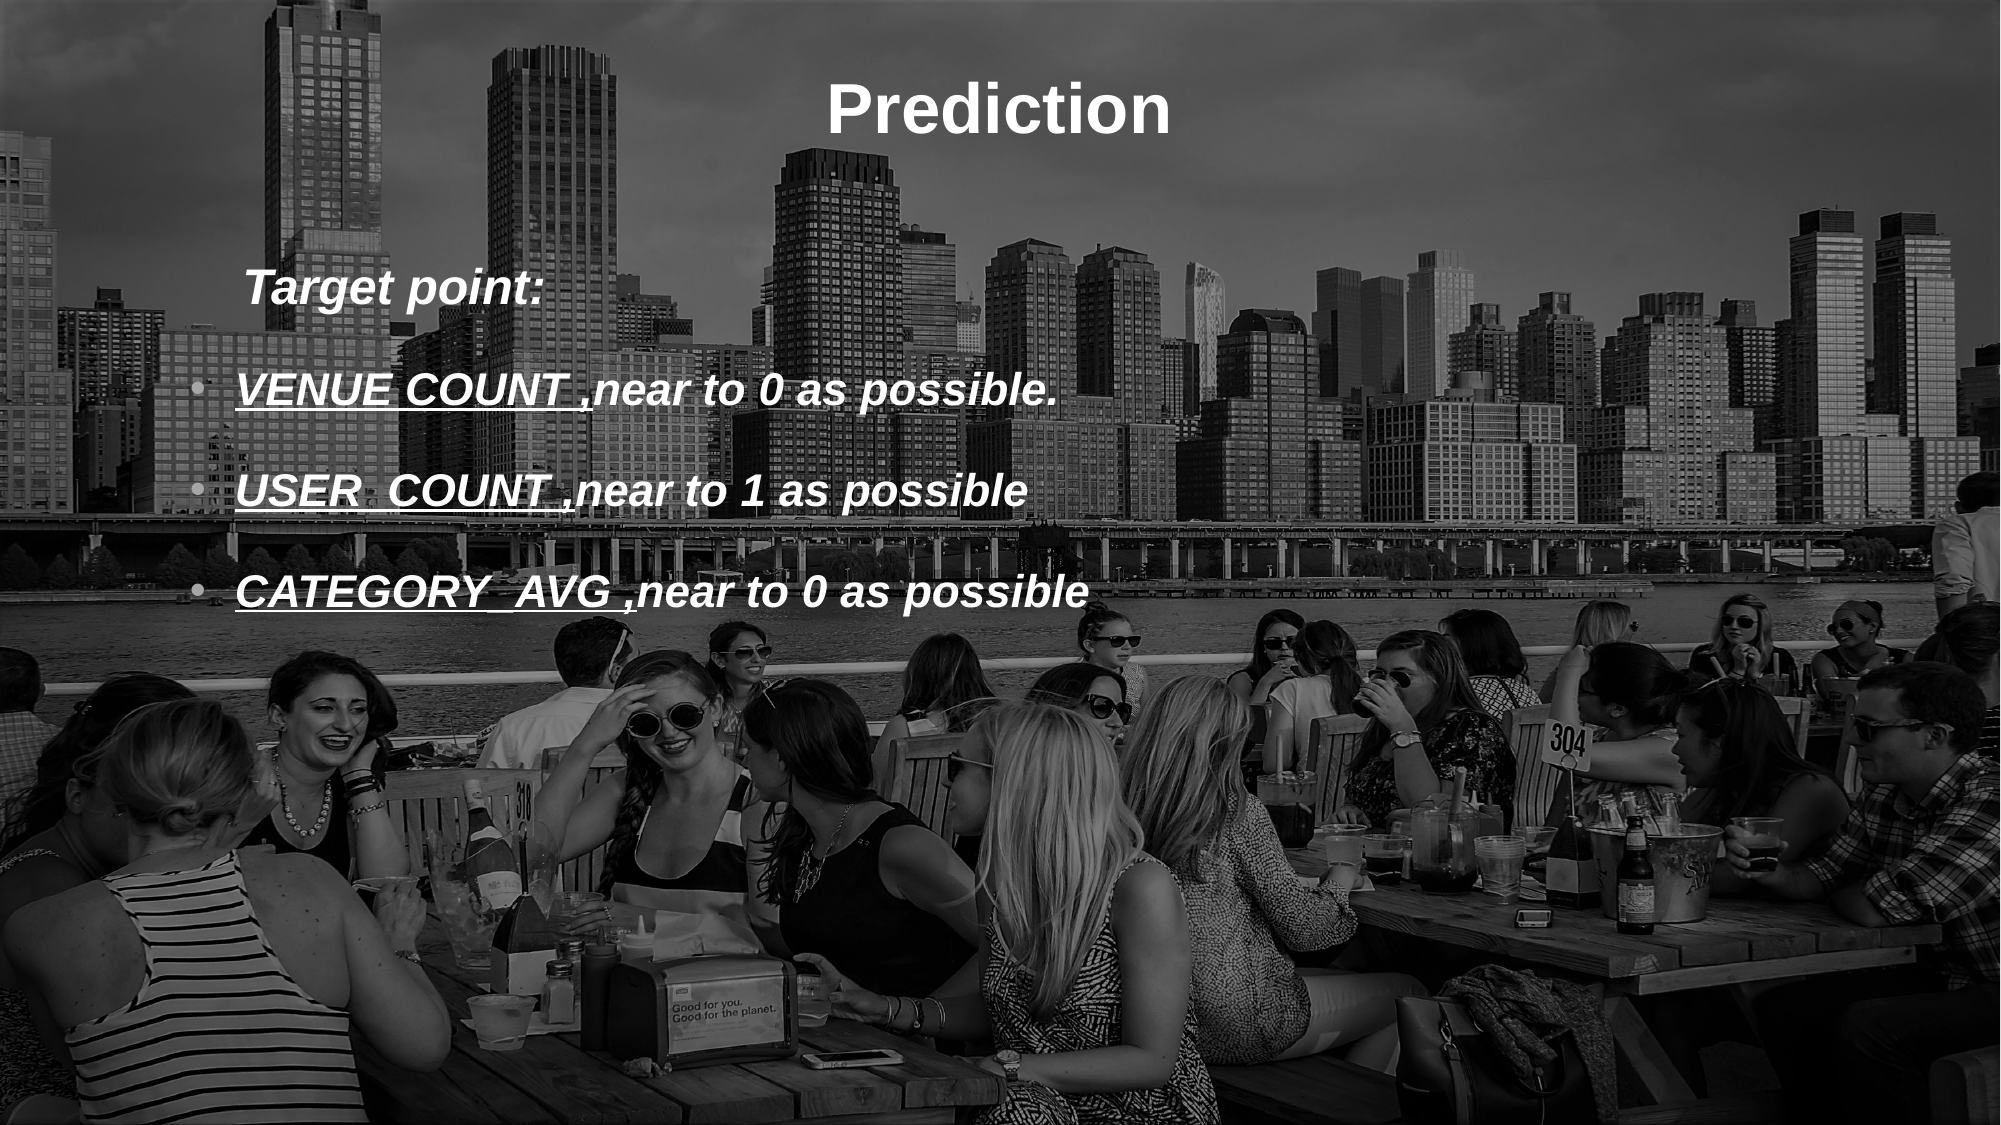

# Prediction
Target point:
VENUE COUNT ,near to 0 as possible.
USER_COUNT ,near to 1 as possible
CATEGORY_AVG ,near to 0 as possible